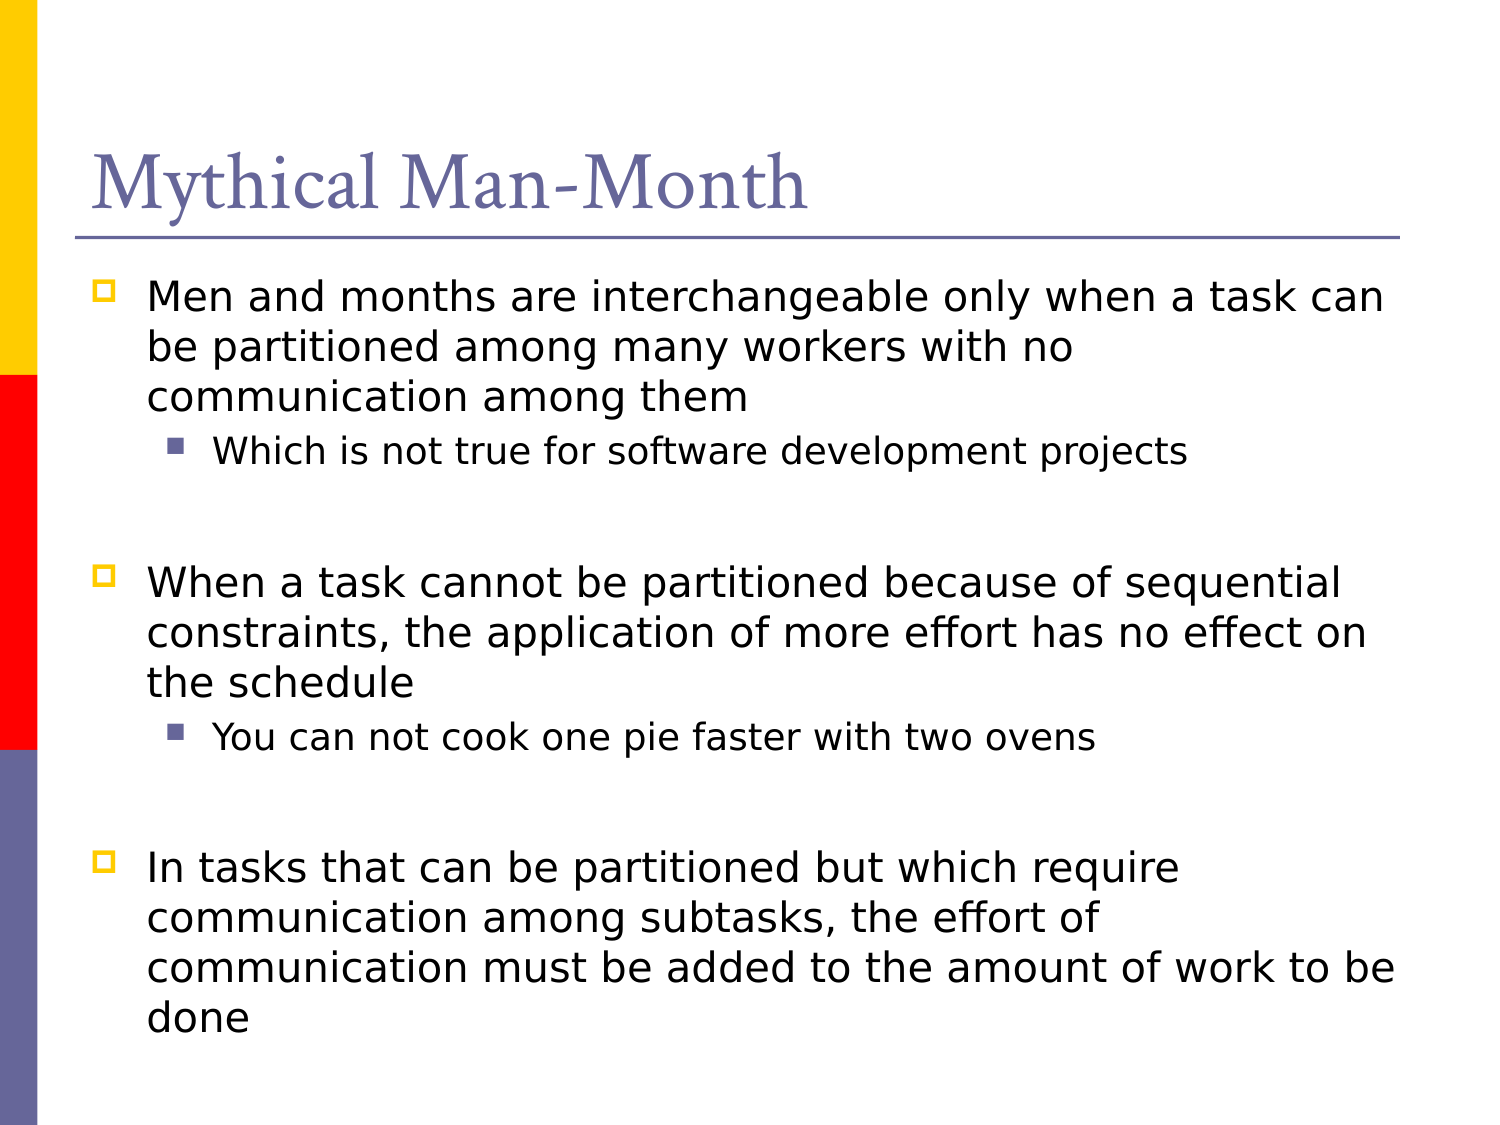

# Mythical Man-Month
Men and months are interchangeable only when a task can be partitioned among many workers with no communication among them
Which is not true for software development projects

When a task cannot be partitioned because of sequential constraints, the application of more effort has no effect on the schedule
You can not cook one pie faster with two ovens

In tasks that can be partitioned but which require communication among subtasks, the effort of communication must be added to the amount of work to be done